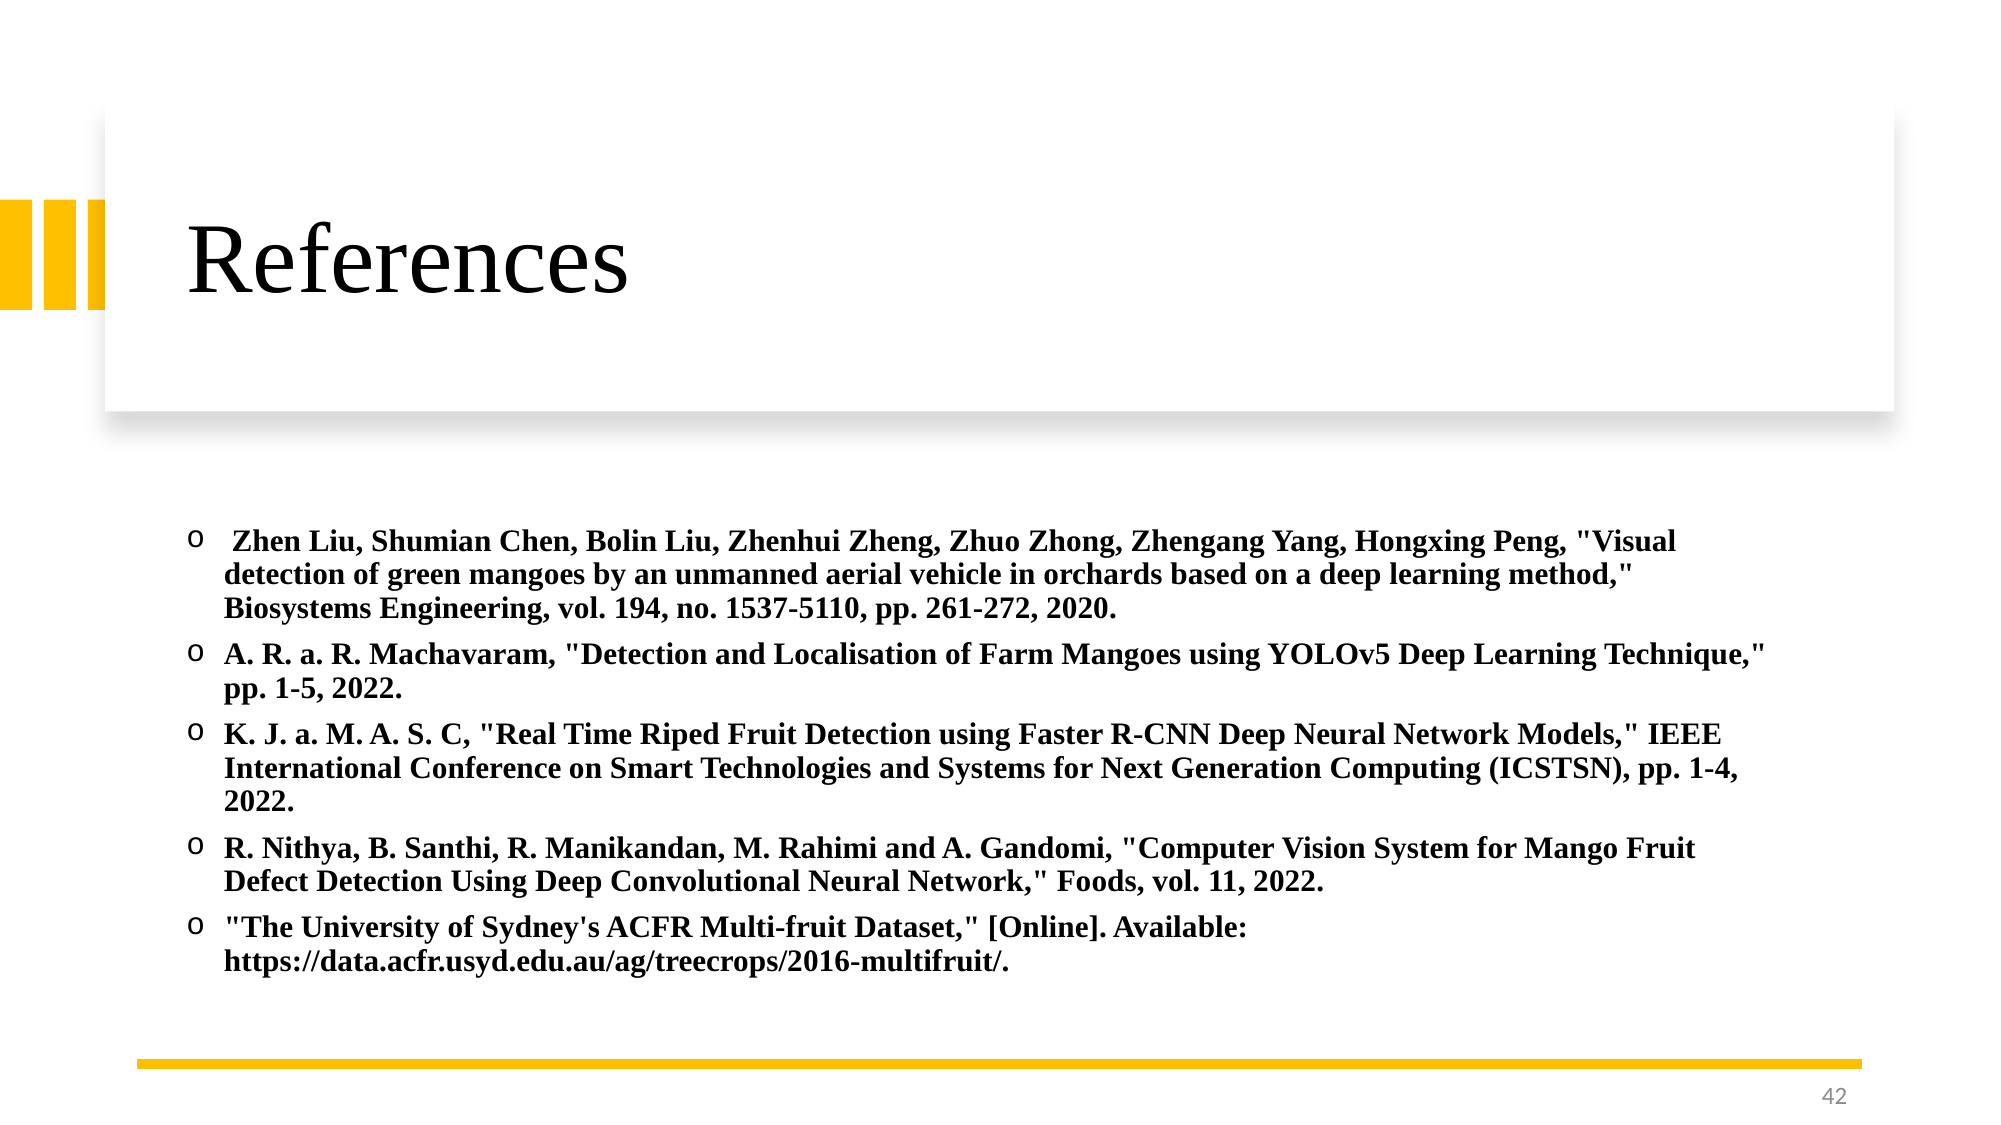

# References

 Zhen Liu, Shumian Chen, Bolin Liu, Zhenhui Zheng, Zhuo Zhong, Zhengang Yang, Hongxing Peng, "Visual detection of green mangoes by an unmanned aerial vehicle in orchards based on a deep learning method," Biosystems Engineering, vol. 194, no. 1537-5110, pp. 261-272, 2020.
A. R. a. R. Machavaram, "Detection and Localisation of Farm Mangoes using YOLOv5 Deep Learning Technique," pp. 1-5, 2022.
K. J. a. M. A. S. C, "Real Time Riped Fruit Detection using Faster R-CNN Deep Neural Network Models," IEEE International Conference on Smart Technologies and Systems for Next Generation Computing (ICSTSN), pp. 1-4, 2022.
R. Nithya, B. Santhi, R. Manikandan, M. Rahimi and A. Gandomi, "Computer Vision System for Mango Fruit Defect Detection Using Deep Convolutional Neural Network," Foods, vol. 11, 2022.
"The University of Sydney's ACFR Multi-fruit Dataset," [Online]. Available: https://data.acfr.usyd.edu.au/ag/treecrops/2016-multifruit/.
42